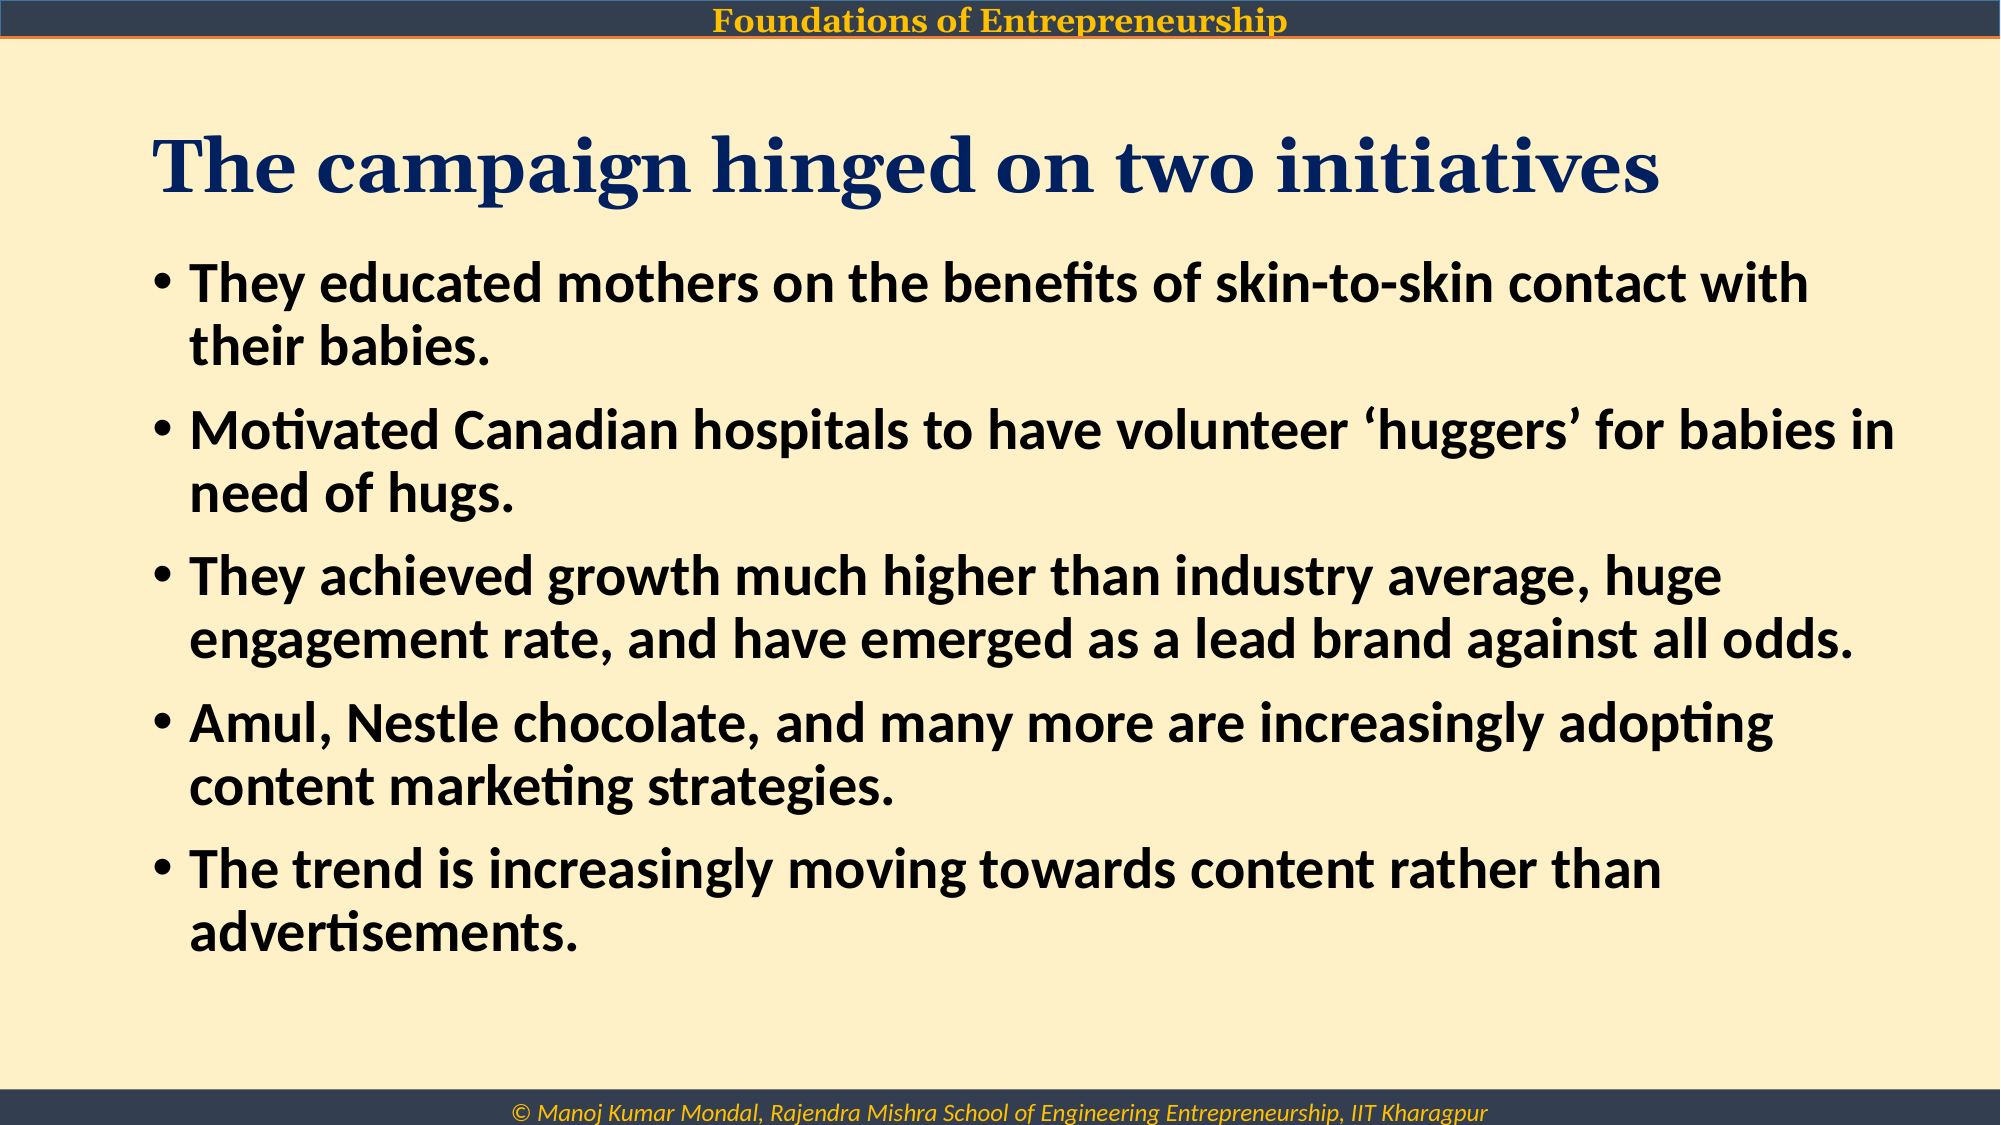

# The campaign hinged on two initiatives
They educated mothers on the benefits of skin-to-skin contact with their babies.
Motivated Canadian hospitals to have volunteer ‘huggers’ for babies in need of hugs.
They achieved growth much higher than industry average, huge engagement rate, and have emerged as a lead brand against all odds.
Amul, Nestle chocolate, and many more are increasingly adopting content marketing strategies.
The trend is increasingly moving towards content rather than advertisements.